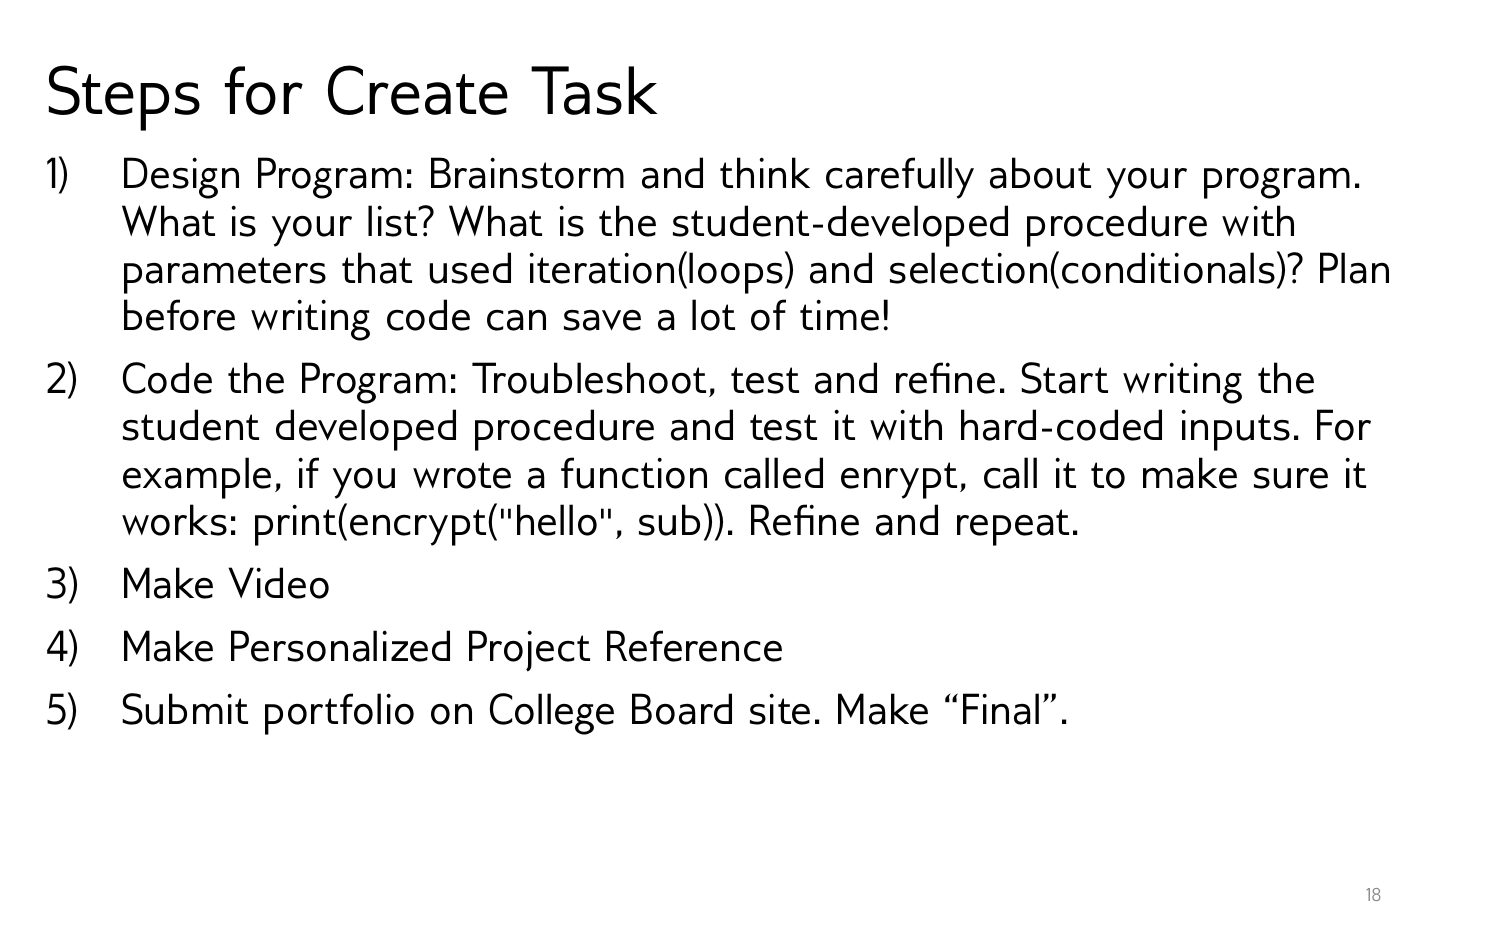

# Steps for Create Task
Design Program: Brainstorm and think carefully about your program. What is your list? What is the student-developed procedure with parameters that used iteration(loops) and selection(conditionals)? Plan before writing code can save a lot of time!
Code the Program: Troubleshoot, test and refine. Start writing the student developed procedure and test it with hard-coded inputs. For example, if you wrote a function called enrypt, call it to make sure it works: print(encrypt("hello", sub)). Refine and repeat.
Make Video
Make Personalized Project Reference
Submit portfolio on College Board site. Make “Final”.

18